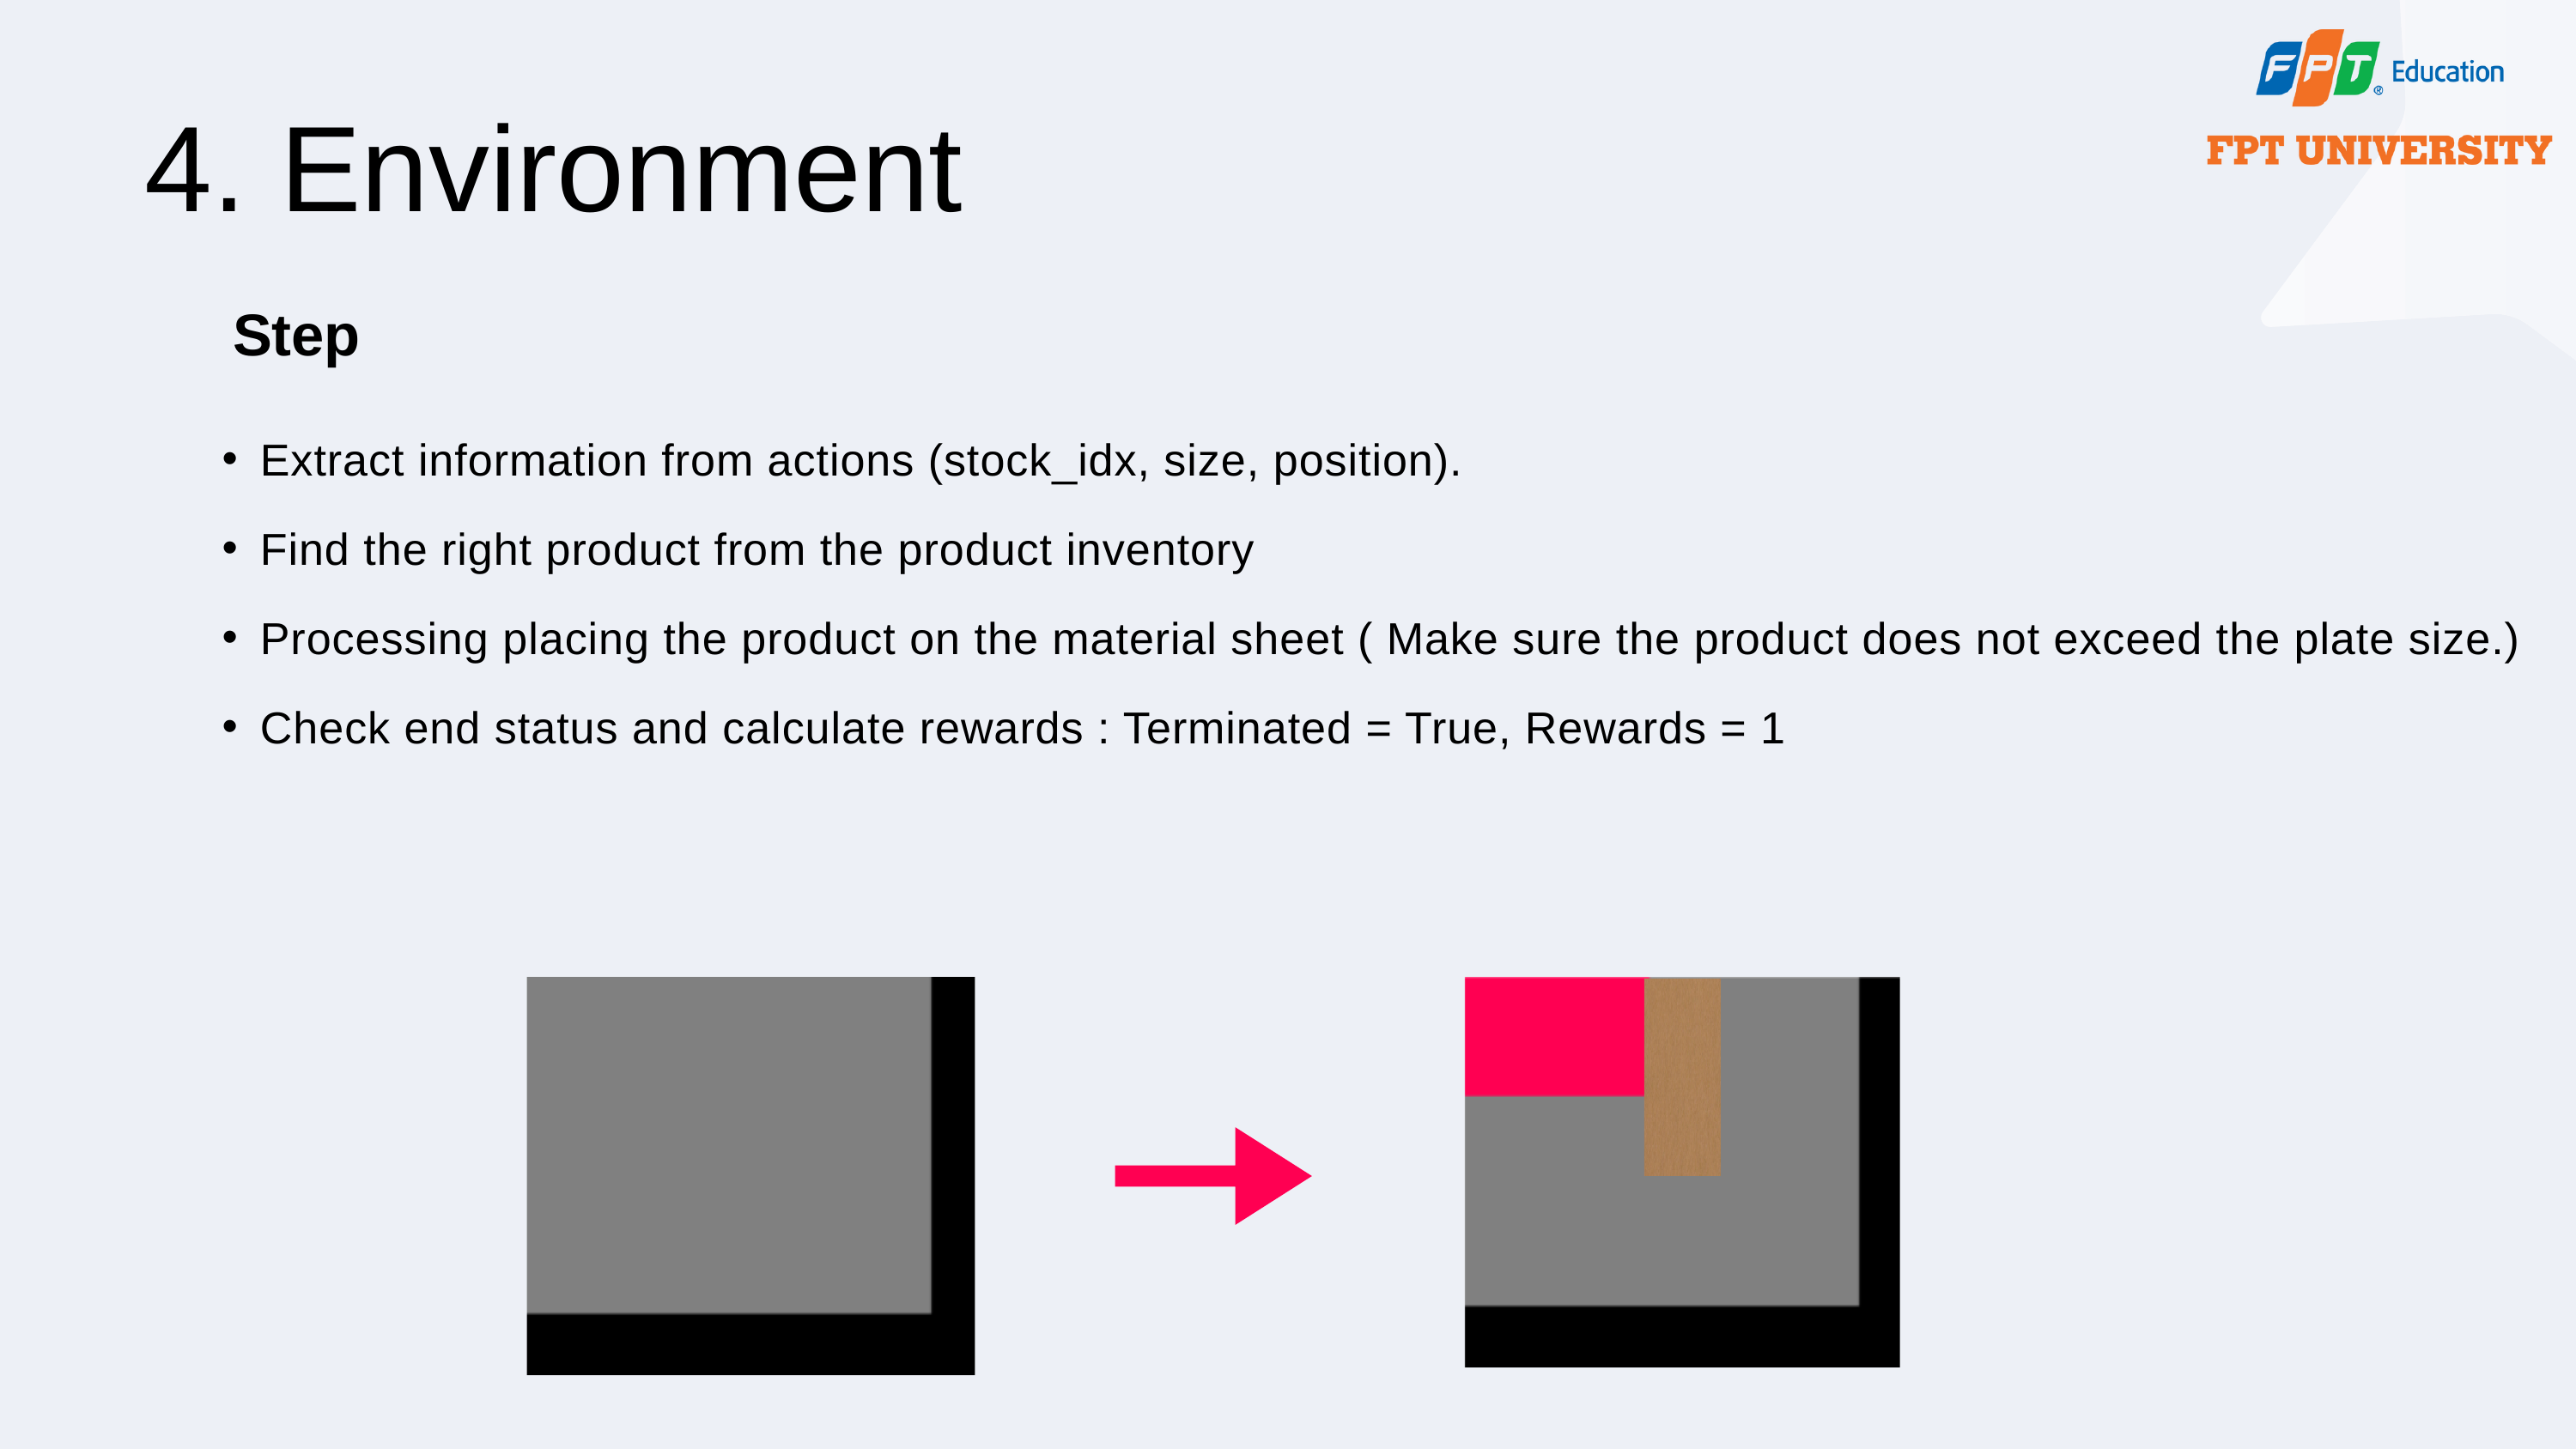

4. Environment
Step
Extract information from actions (stock_idx, size, position).
Find the right product from the product inventory
Processing placing the product on the material sheet ( Make sure the product does not exceed the plate size.)
Check end status and calculate rewards : Terminated = True, Rewards = 1